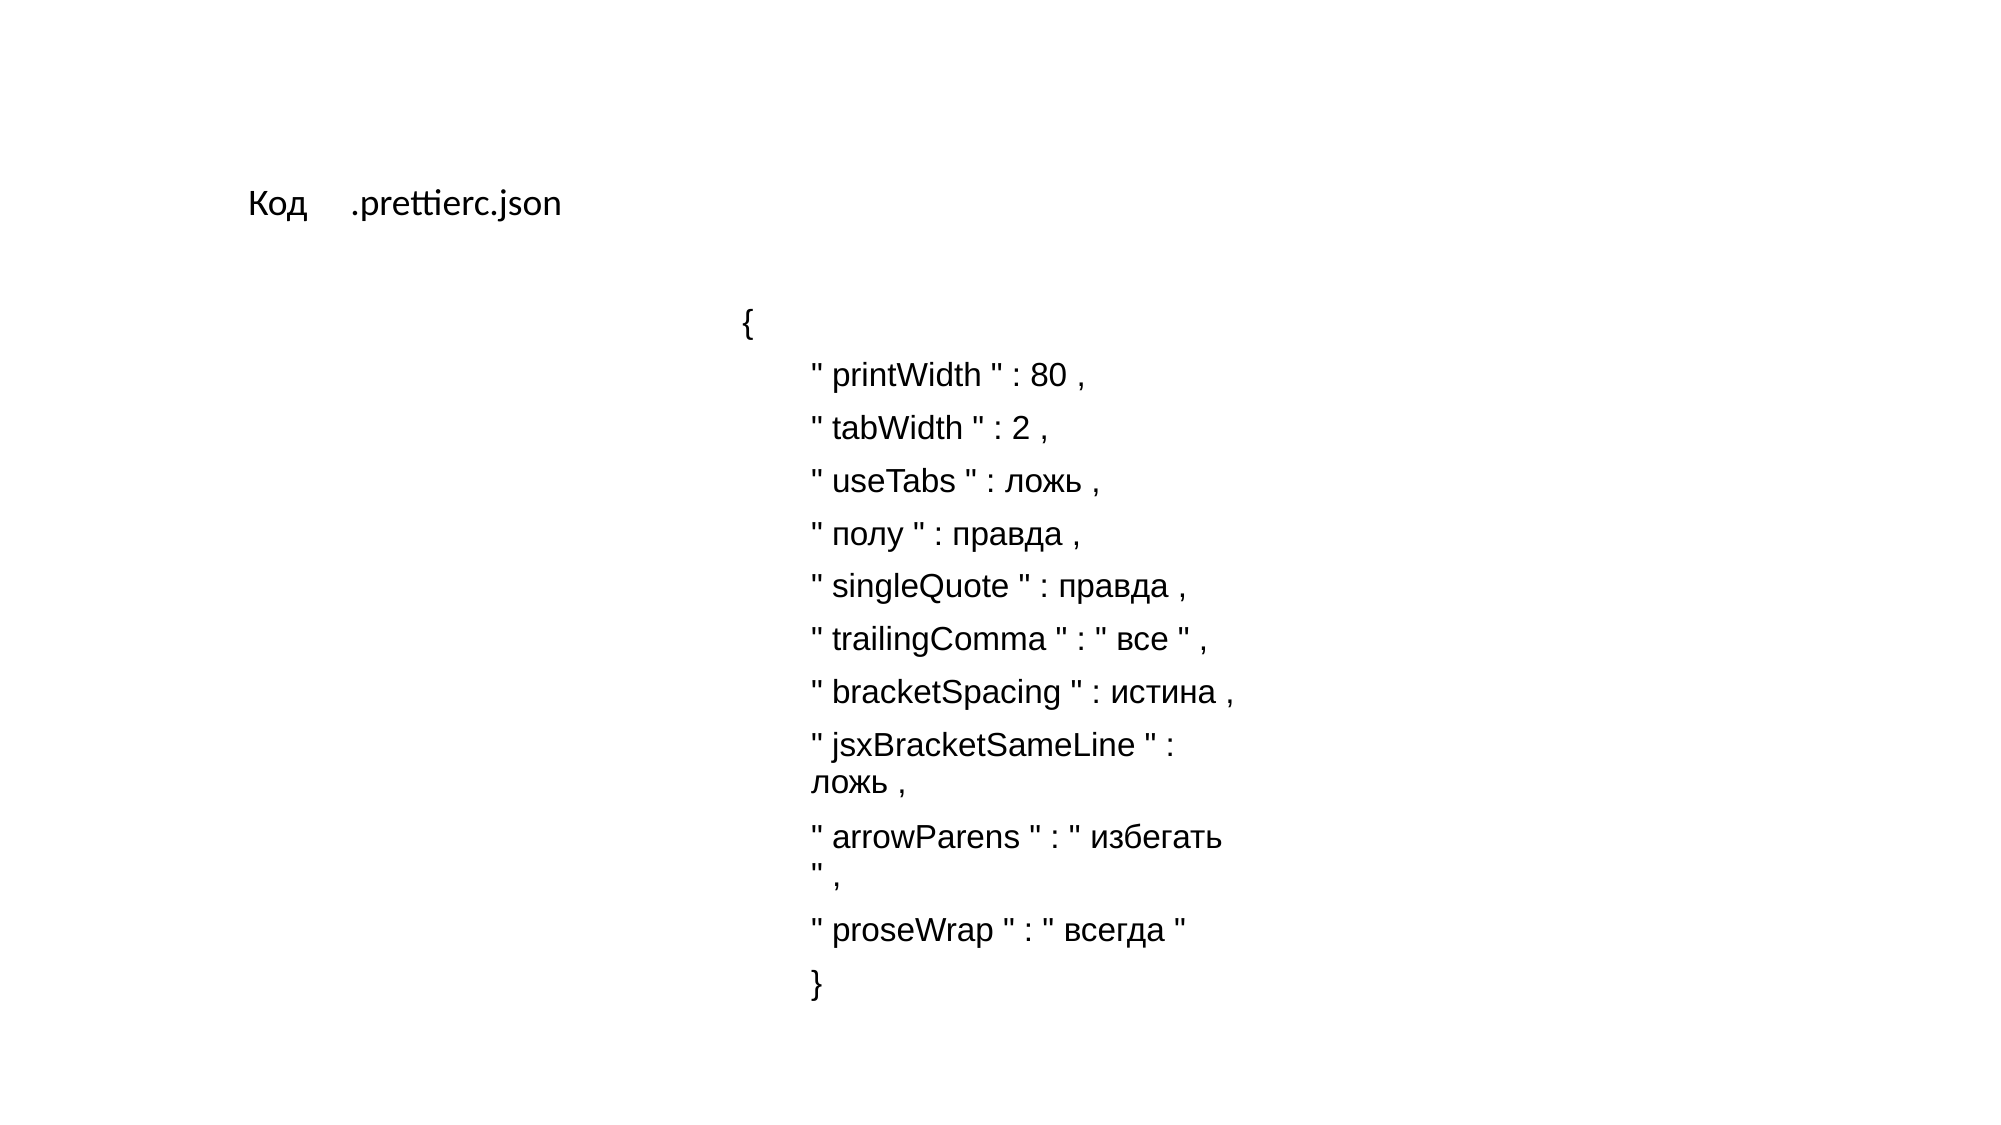

Код     .prettierc.json
| { |  |
| --- | --- |
|  | " printWidth " : 80 , |
|  | " tabWidth " : 2 , |
|  | " useTabs " : ложь , |
|  | " полу " : правда , |
|  | " singleQuote " : правда , |
|  | " trailingComma " : " все " , |
|  | " bracketSpacing " : истина , |
|  | " jsxBracketSameLine " : ложь , |
|  | " arrowParens " : " избегать " , |
|  | " proseWrap " : " всегда " |
|  | } |